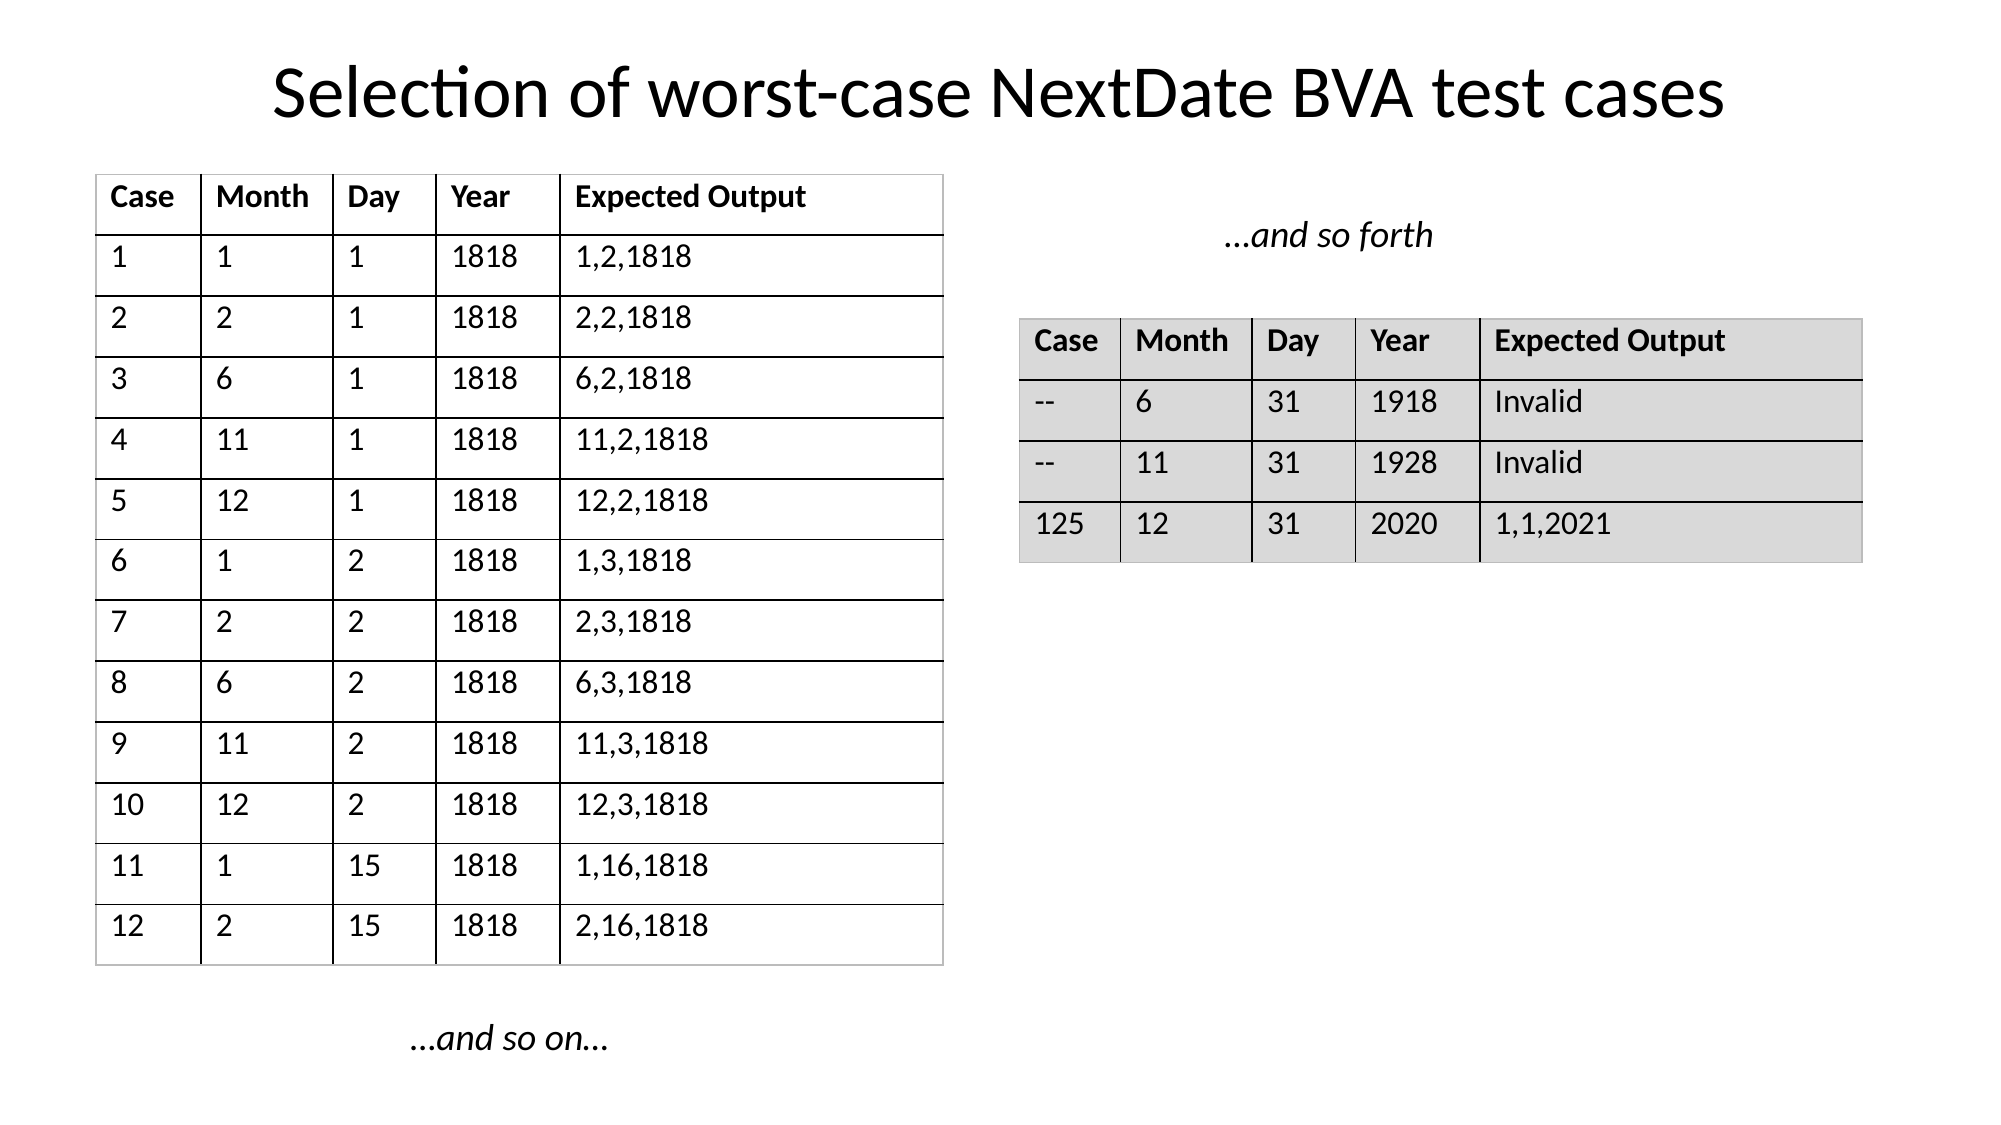

# Selection of worst-case NextDate BVA test cases
| Case | Month | Day | Year | Expected Output |
| --- | --- | --- | --- | --- |
| 1 | 1 | 1 | 1818 | 1,2,1818 |
| 2 | 2 | 1 | 1818 | 2,2,1818 |
| 3 | 6 | 1 | 1818 | 6,2,1818 |
| 4 | 11 | 1 | 1818 | 11,2,1818 |
| 5 | 12 | 1 | 1818 | 12,2,1818 |
| 6 | 1 | 2 | 1818 | 1,3,1818 |
| 7 | 2 | 2 | 1818 | 2,3,1818 |
| 8 | 6 | 2 | 1818 | 6,3,1818 |
| 9 | 11 | 2 | 1818 | 11,3,1818 |
| 10 | 12 | 2 | 1818 | 12,3,1818 |
| 11 | 1 | 15 | 1818 | 1,16,1818 |
| 12 | 2 | 15 | 1818 | 2,16,1818 |
…and so forth
| Case | Month | Day | Year | Expected Output |
| --- | --- | --- | --- | --- |
| -- | 6 | 31 | 1918 | Invalid |
| -- | 11 | 31 | 1928 | Invalid |
| 125 | 12 | 31 | 2020 | 1,1,2021 |
…and so on…